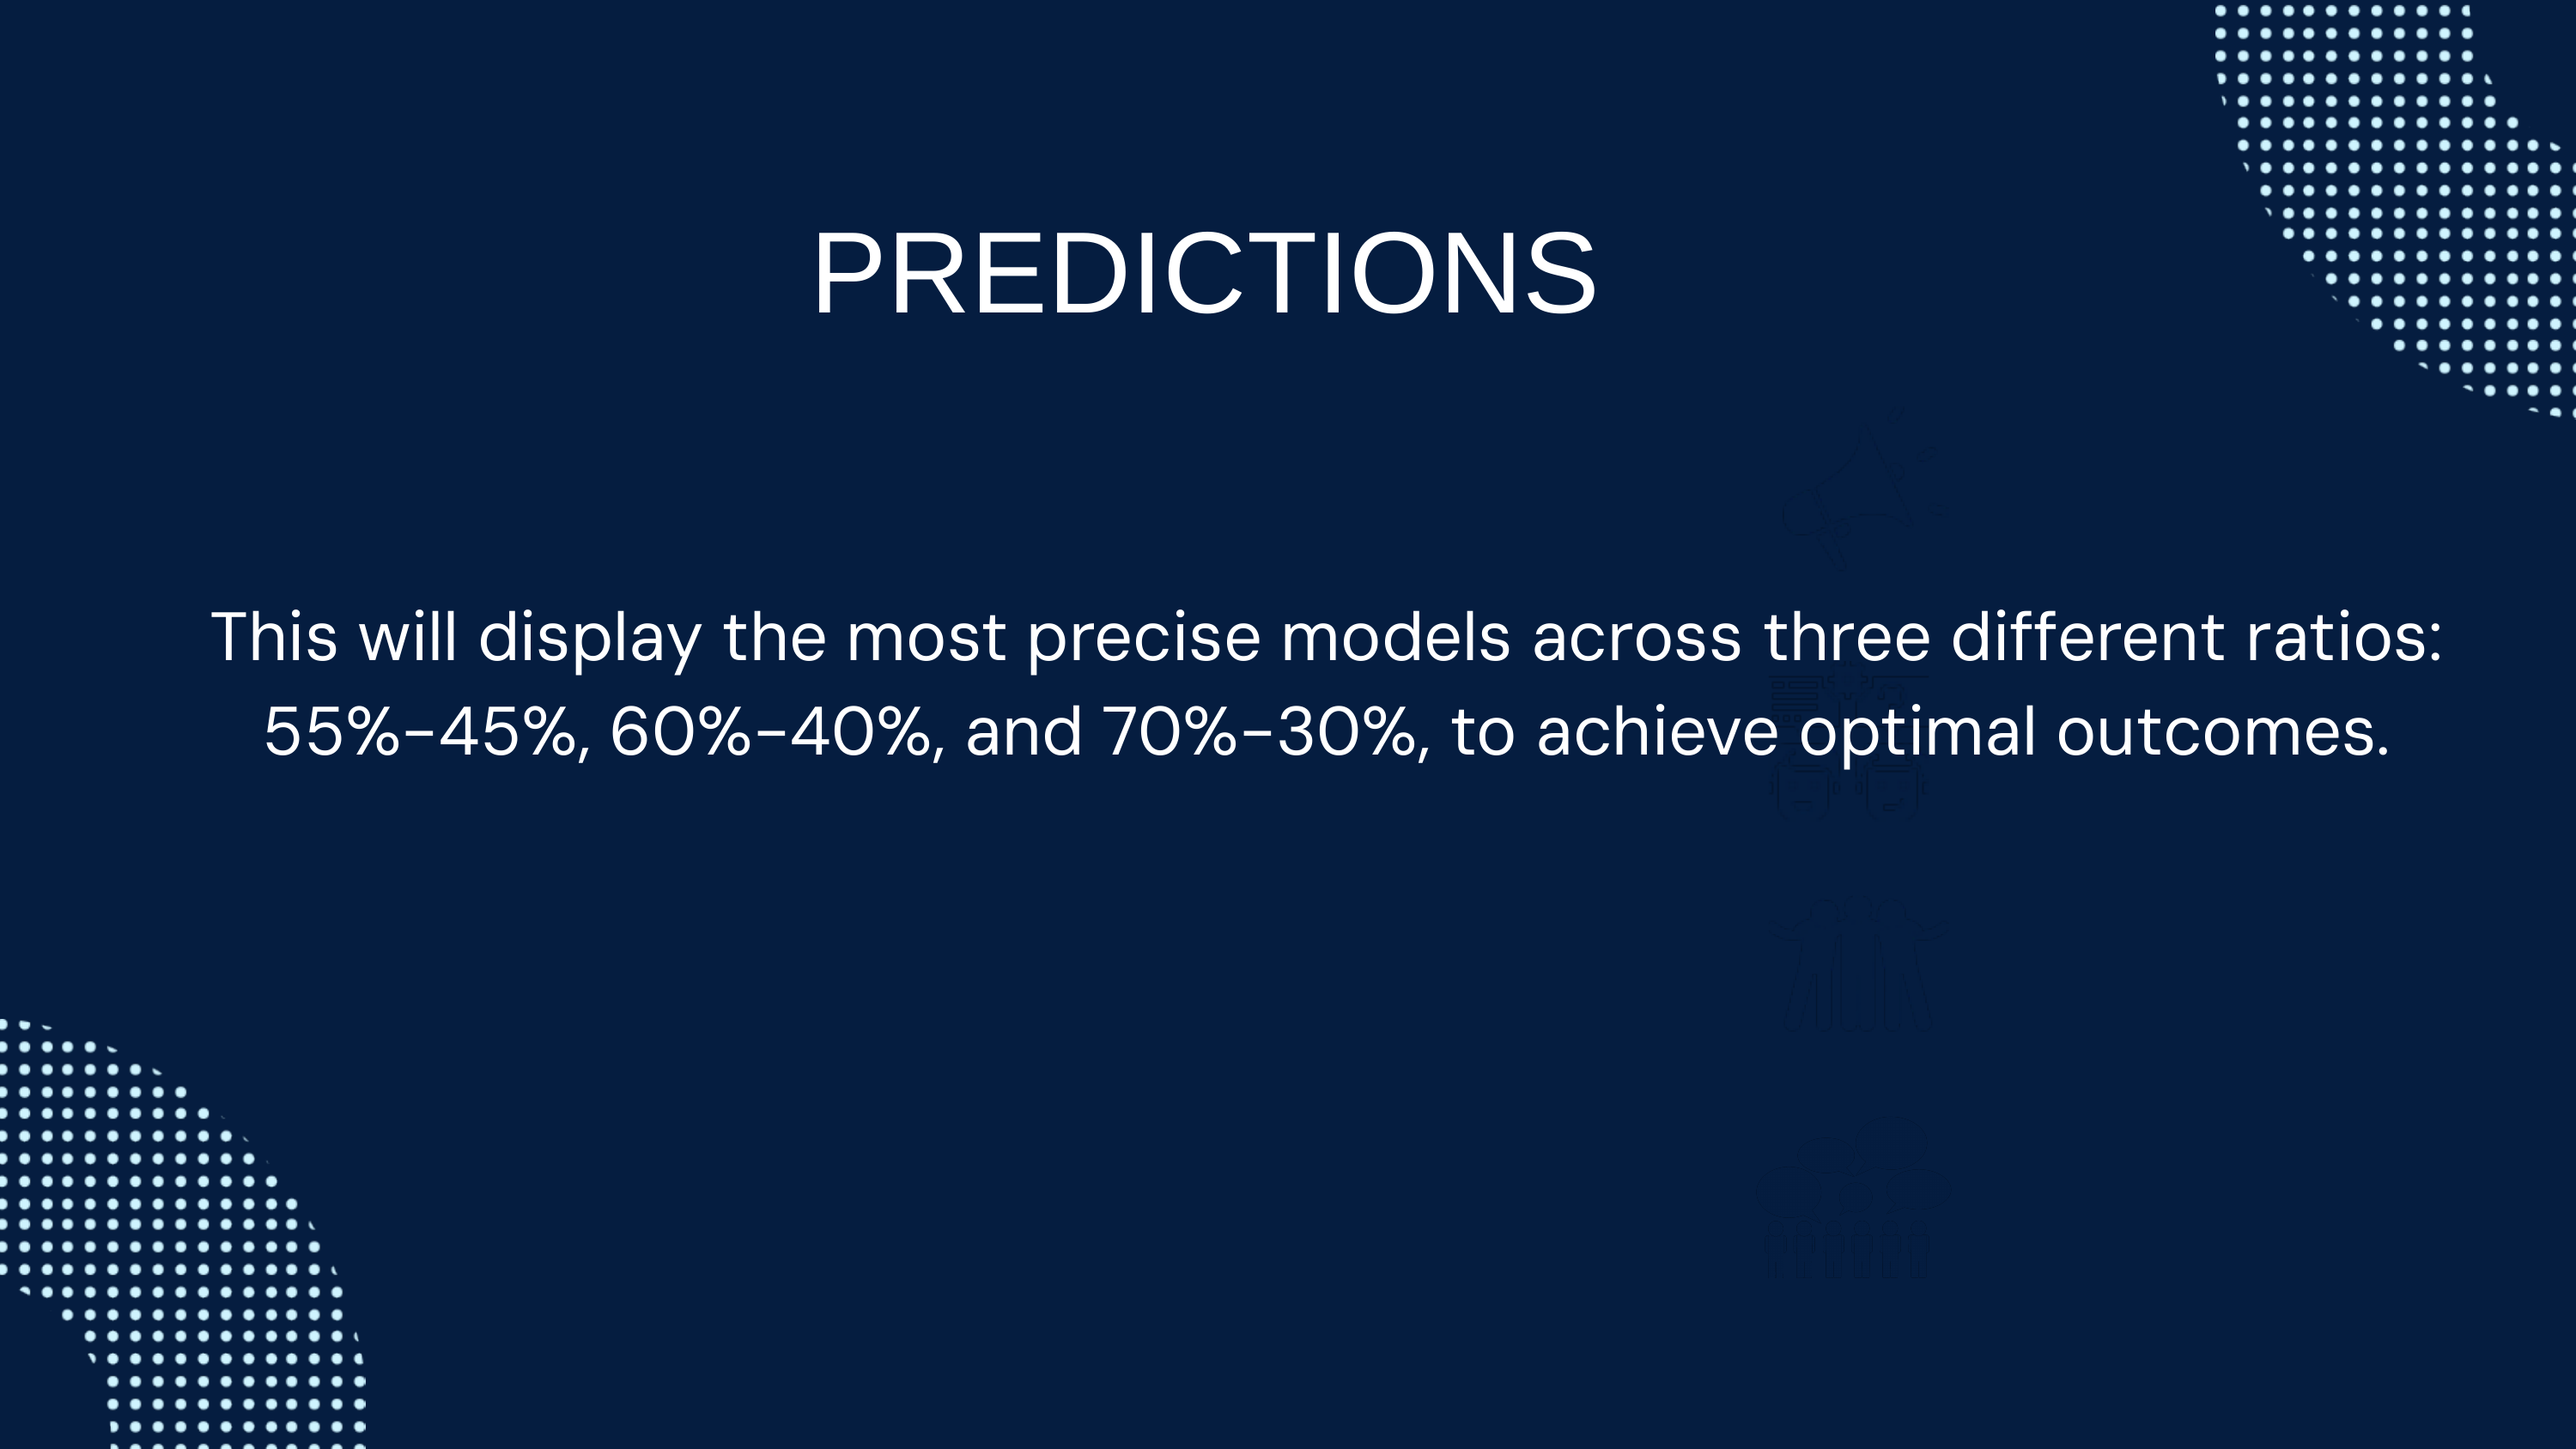

PREDICTIONS

This will display the most precise models across three different ratios: 55%-45%, 60%-40%, and 70%-30%, to achieve optimal outcomes.